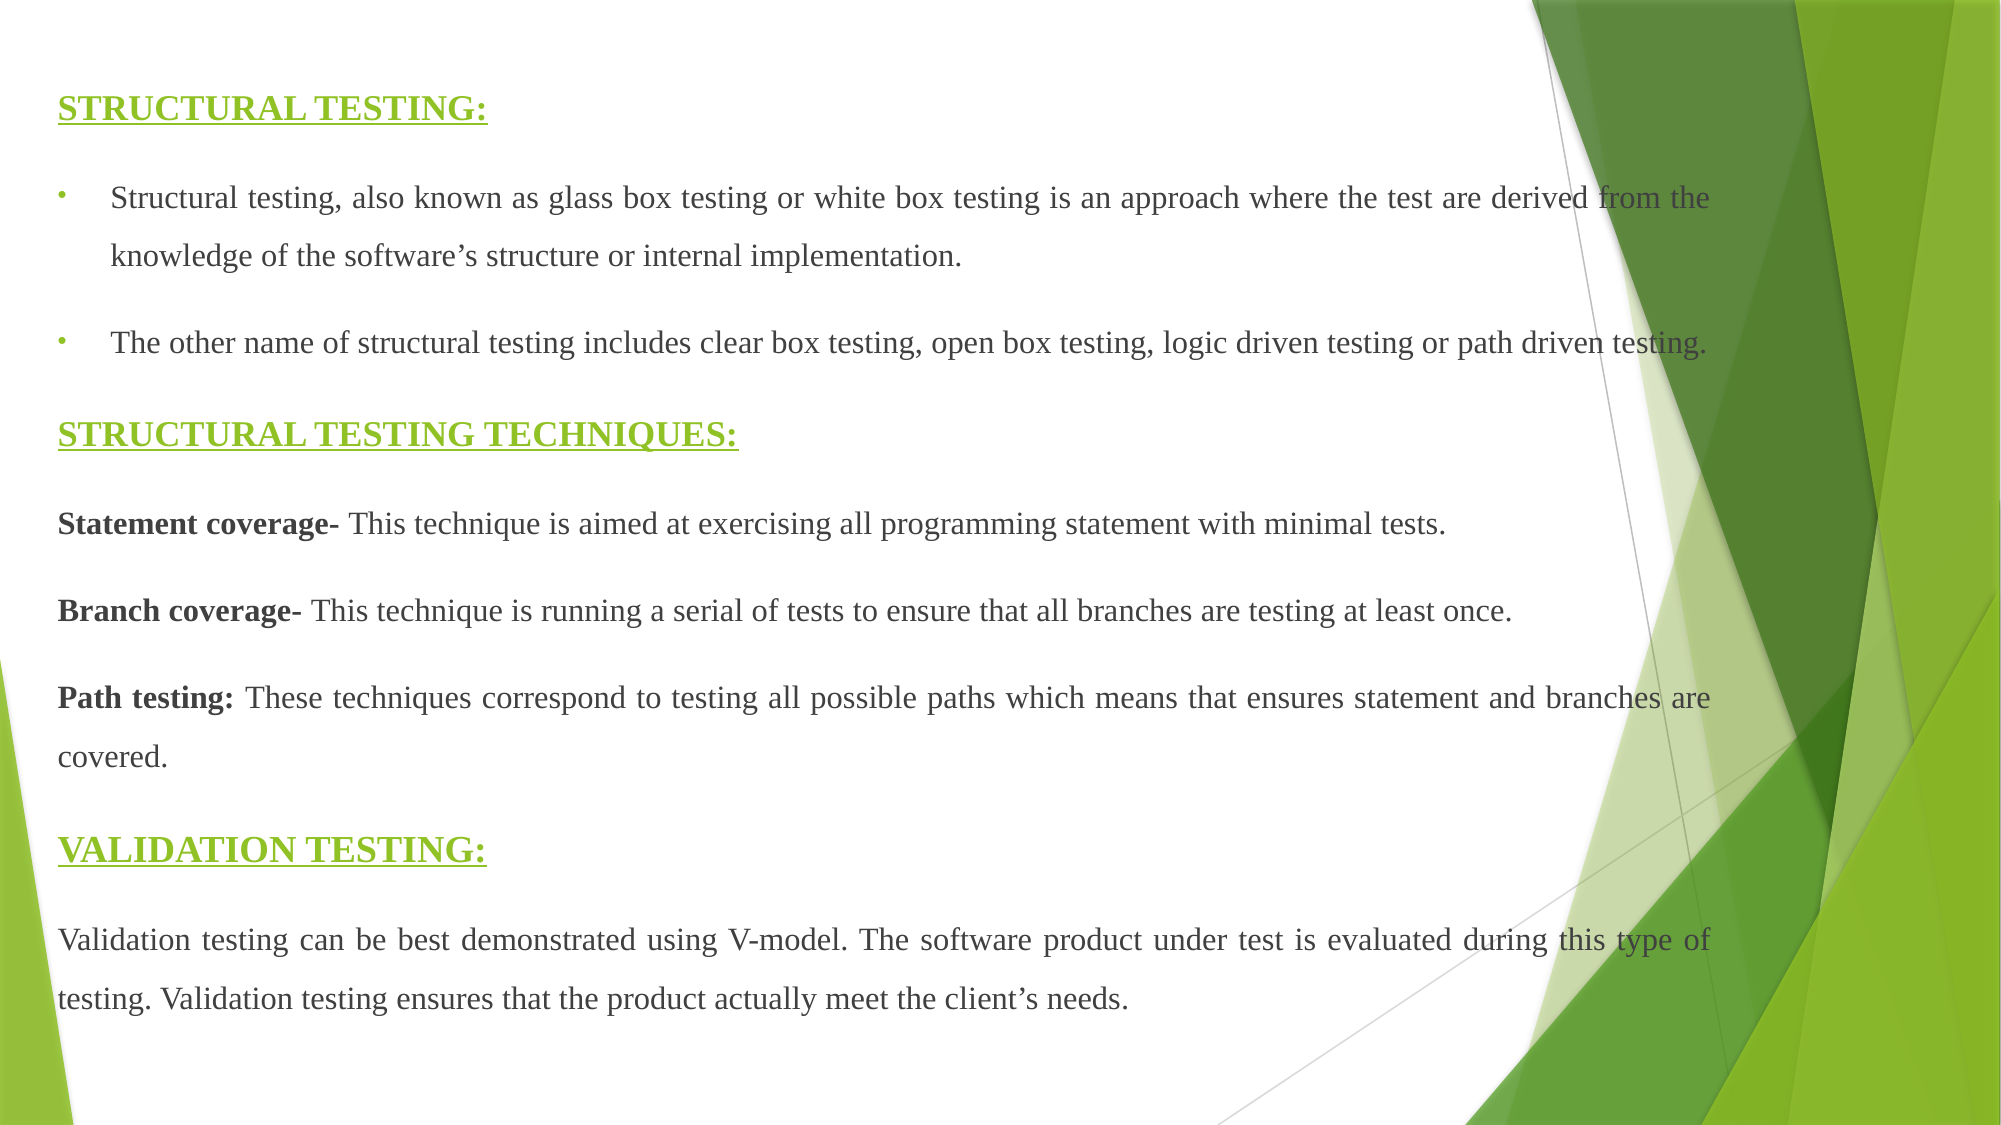

STRUCTURAL TESTING:
Structural testing, also known as glass box testing or white box testing is an approach where the test are derived from the knowledge of the software’s structure or internal implementation.
The other name of structural testing includes clear box testing, open box testing, logic driven testing or path driven testing.
STRUCTURAL TESTING TECHNIQUES:
Statement coverage- This technique is aimed at exercising all programming statement with minimal tests.
Branch coverage- This technique is running a serial of tests to ensure that all branches are testing at least once.
Path testing: These techniques correspond to testing all possible paths which means that ensures statement and branches are covered.
VALIDATION TESTING:
Validation testing can be best demonstrated using V-model. The software product under test is evaluated during this type of testing. Validation testing ensures that the product actually meet the client’s needs.